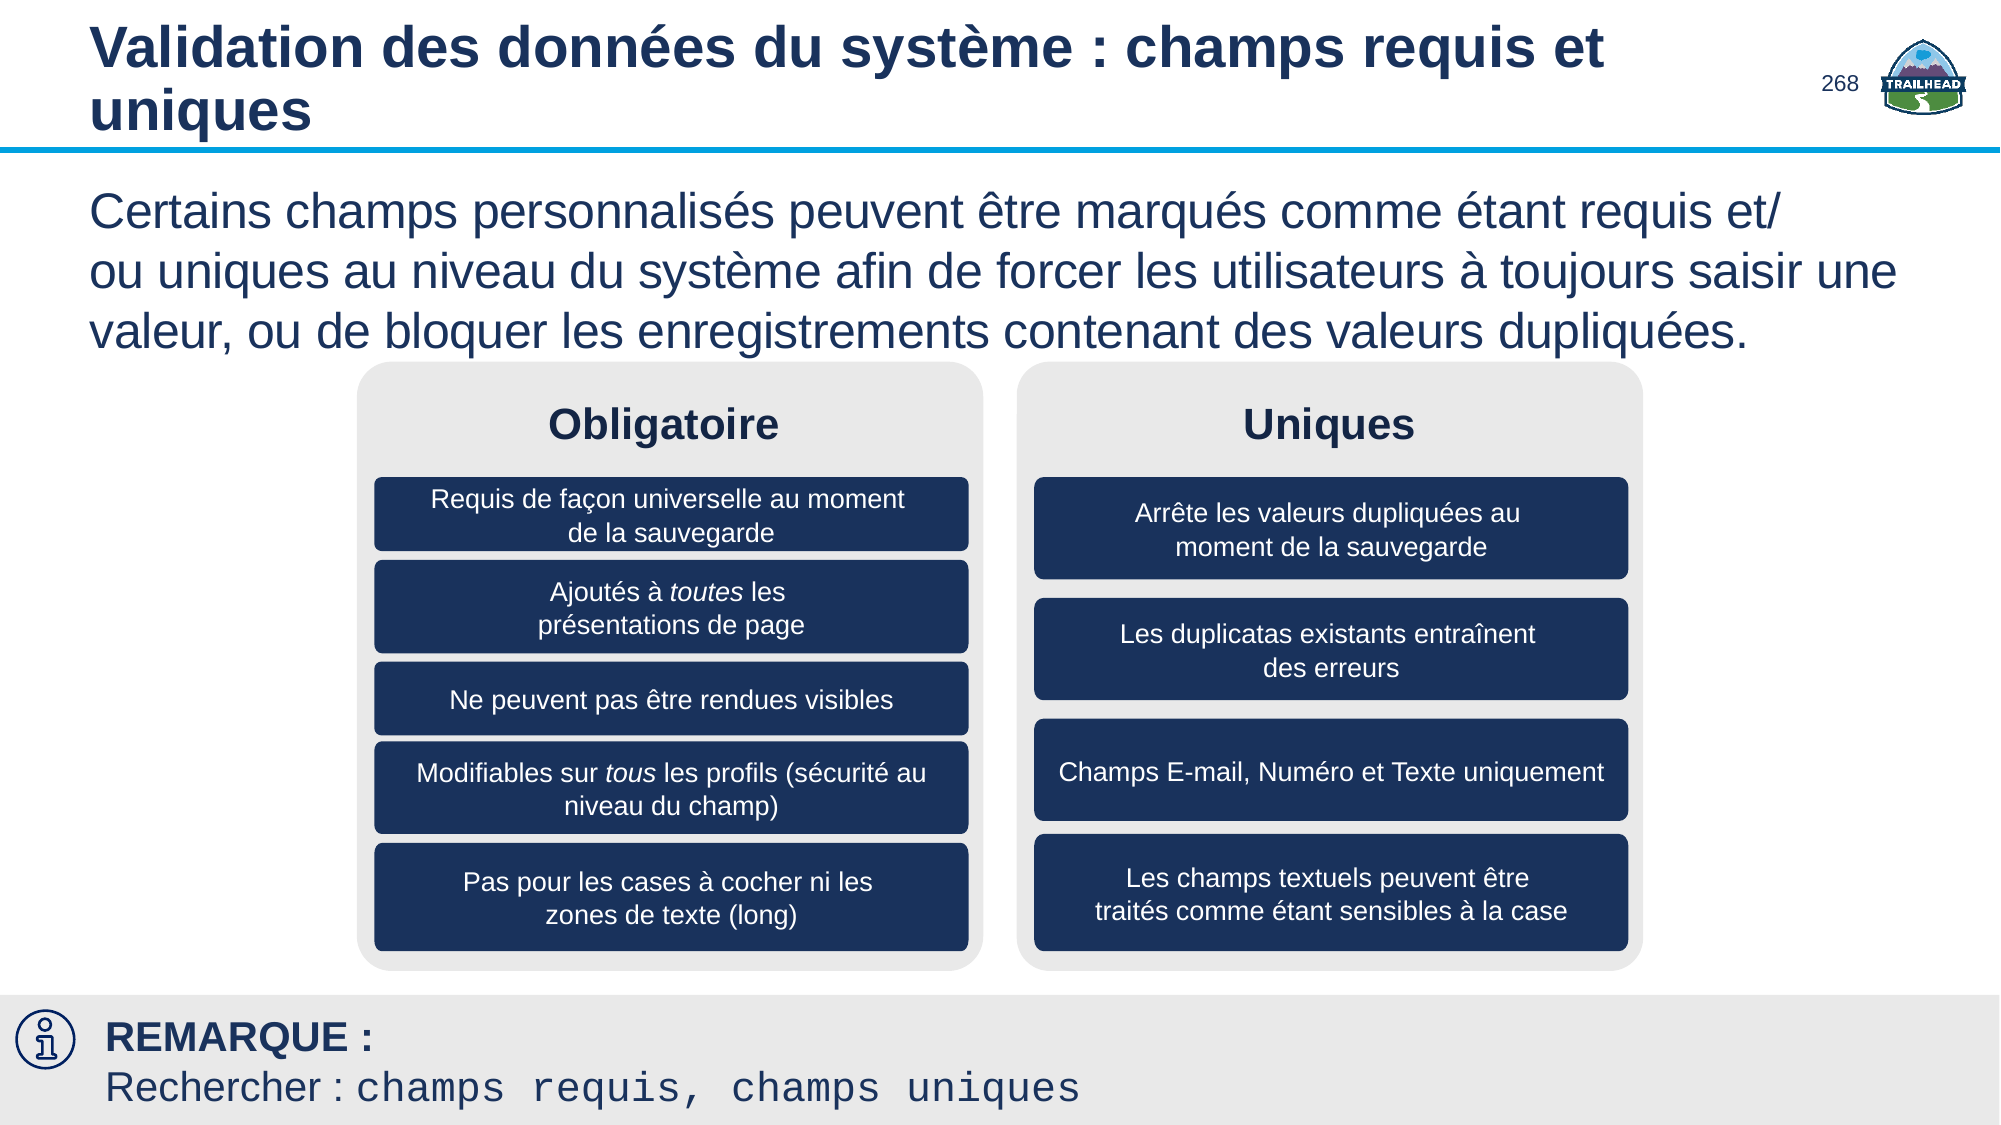

Validation des données du système : champs requis et uniques
268
Certains champs personnalisés peuvent être marqués comme étant requis et/
ou uniques au niveau du système afin de forcer les utilisateurs à toujours saisir une valeur, ou de bloquer les enregistrements contenant des valeurs dupliquées.

Obligatoire
Uniques
Requis de façon universelle au moment
de la sauvegarde
Arrête les valeurs dupliquées au
moment de la sauvegarde
Ajoutés à toutes les
présentations de page
Les duplicatas existants entraînent
des erreurs
Ne peuvent pas être rendues visibles
Champs E-mail, Numéro et Texte uniquement
Modifiables sur tous les profils (sécurité au niveau du champ)
Les champs textuels peuvent être
traités comme étant sensibles à la case
Pas pour les cases à cocher ni les
zones de texte (long)
REMARQUE :
Rechercher : champs requis, champs uniques